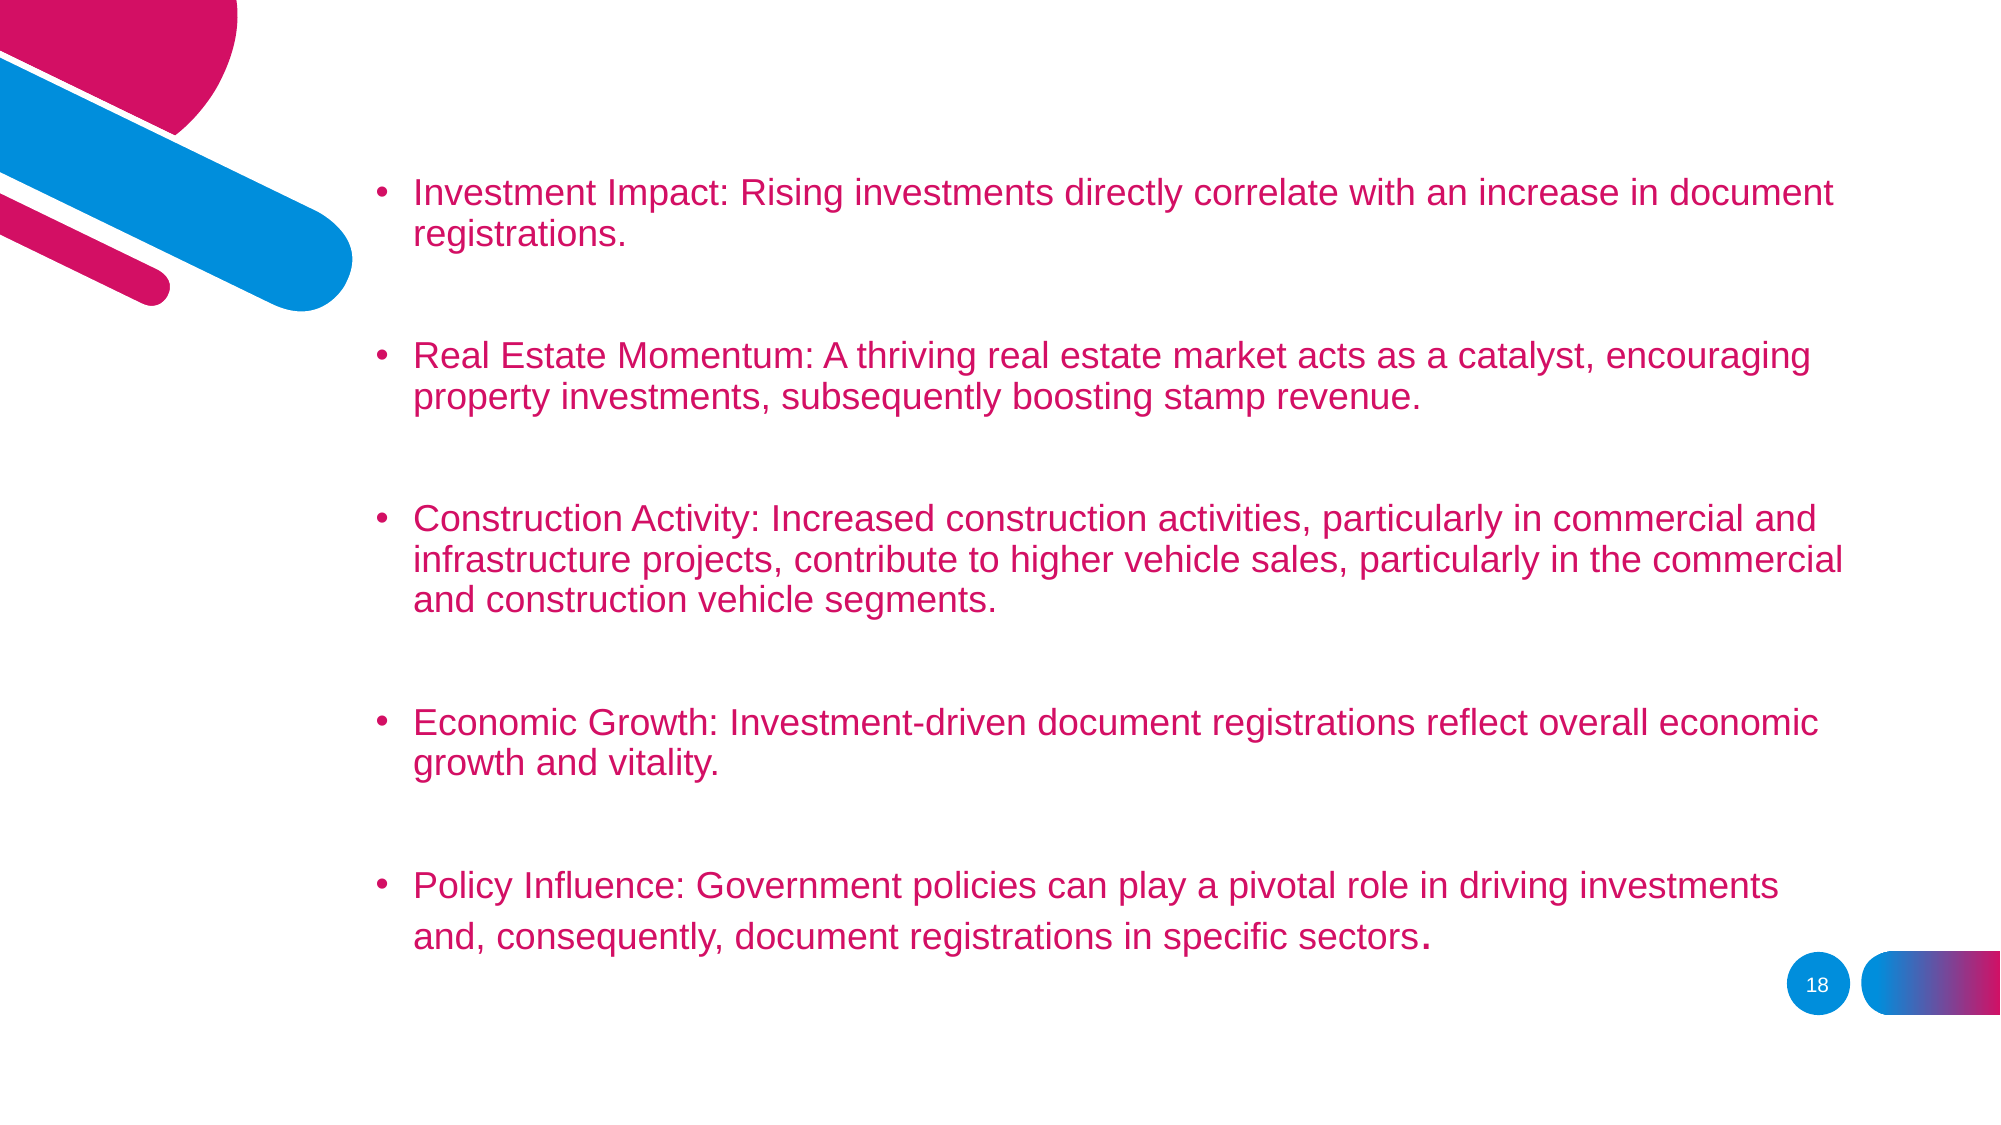

Investment Impact: Rising investments directly correlate with an increase in document registrations.

Real Estate Momentum: A thriving real estate market acts as a catalyst, encouraging property investments, subsequently boosting stamp revenue.

Construction Activity: Increased construction activities, particularly in commercial and infrastructure projects, contribute to higher vehicle sales, particularly in the commercial and construction vehicle segments.

Economic Growth: Investment-driven document registrations reflect overall economic growth and vitality.

Policy Influence: Government policies can play a pivotal role in driving investments and, consequently, document registrations in specific sectors.
18